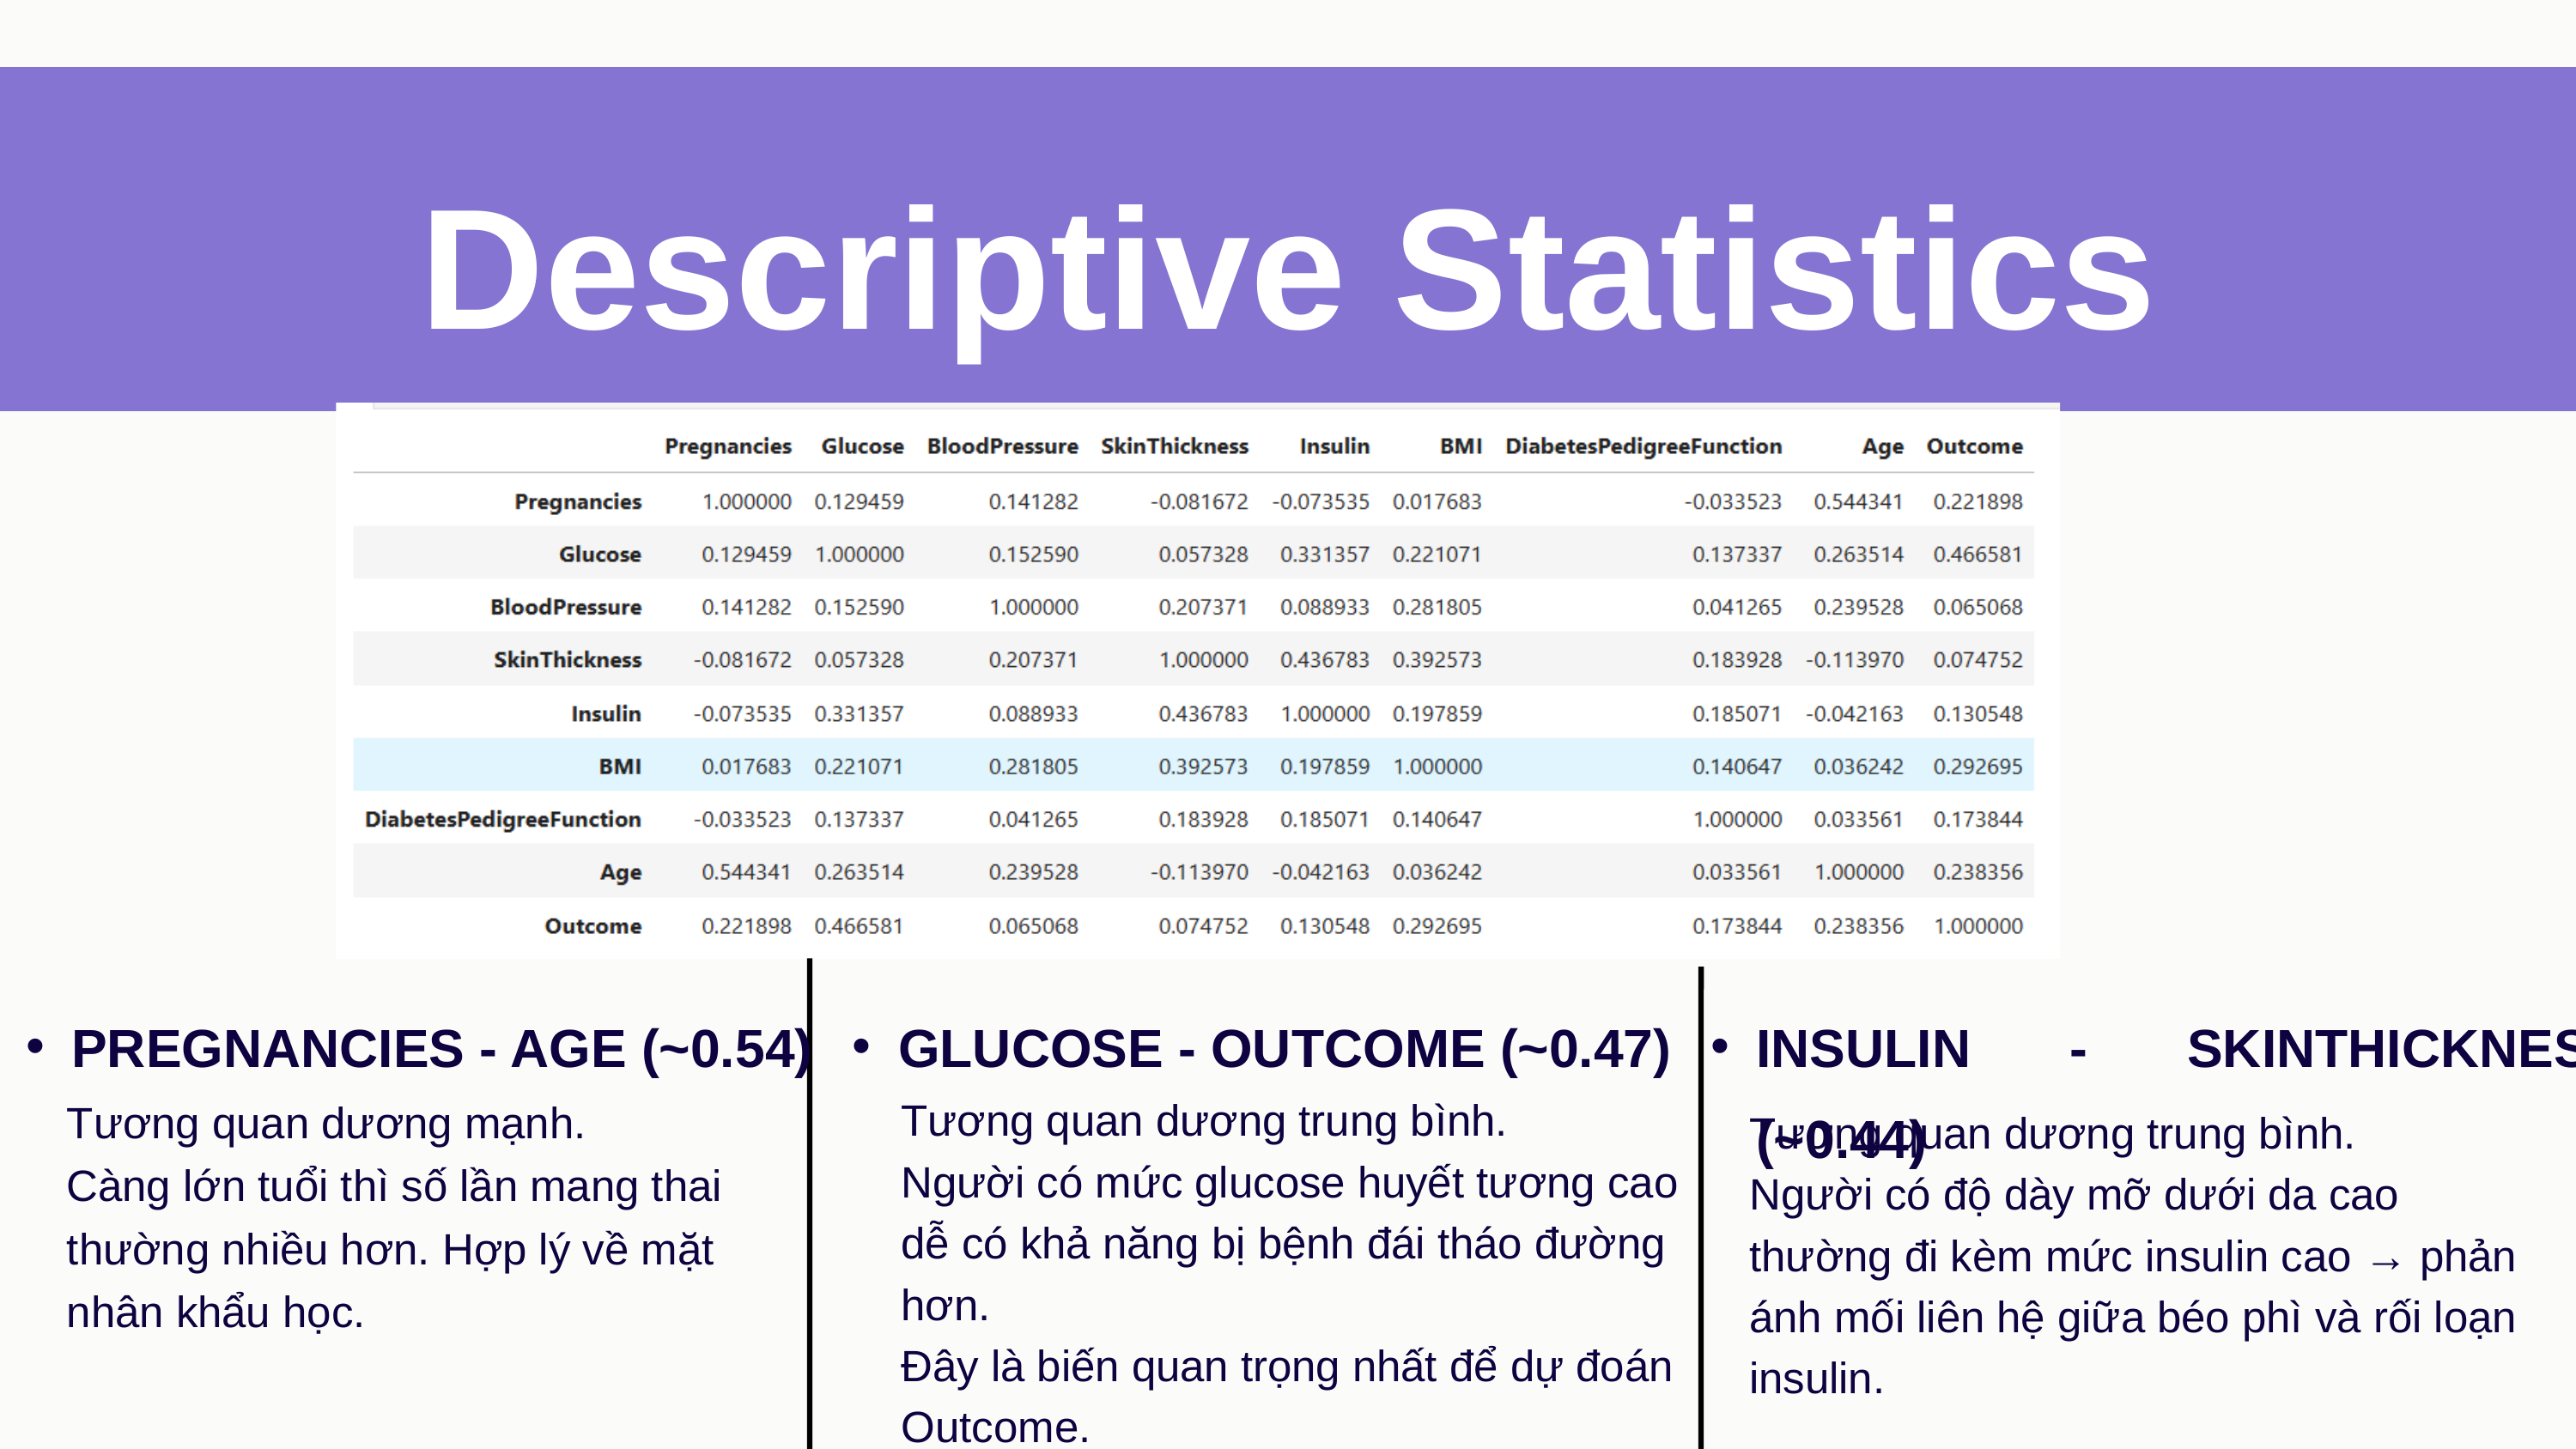

Descriptive Statistics

PREGNANCIES - AGE (~0.54)
GLUCOSE - OUTCOME (~0.47)
INSULIN - SKINTHICKNESS (~0.44)

Tương quan dương mạnh.
Càng lớn tuổi thì số lần mang thai thường nhiều hơn. Hợp lý về mặt nhân khẩu học.

Tương quan dương trung bình.
Người có mức glucose huyết tương cao dễ có khả năng bị bệnh đái tháo đường hơn.
Đây là biến quan trọng nhất để dự đoán Outcome.

Tương quan dương trung bình.
Người có độ dày mỡ dưới da cao thường đi kèm mức insulin cao → phản ánh mối liên hệ giữa béo phì và rối loạn insulin.